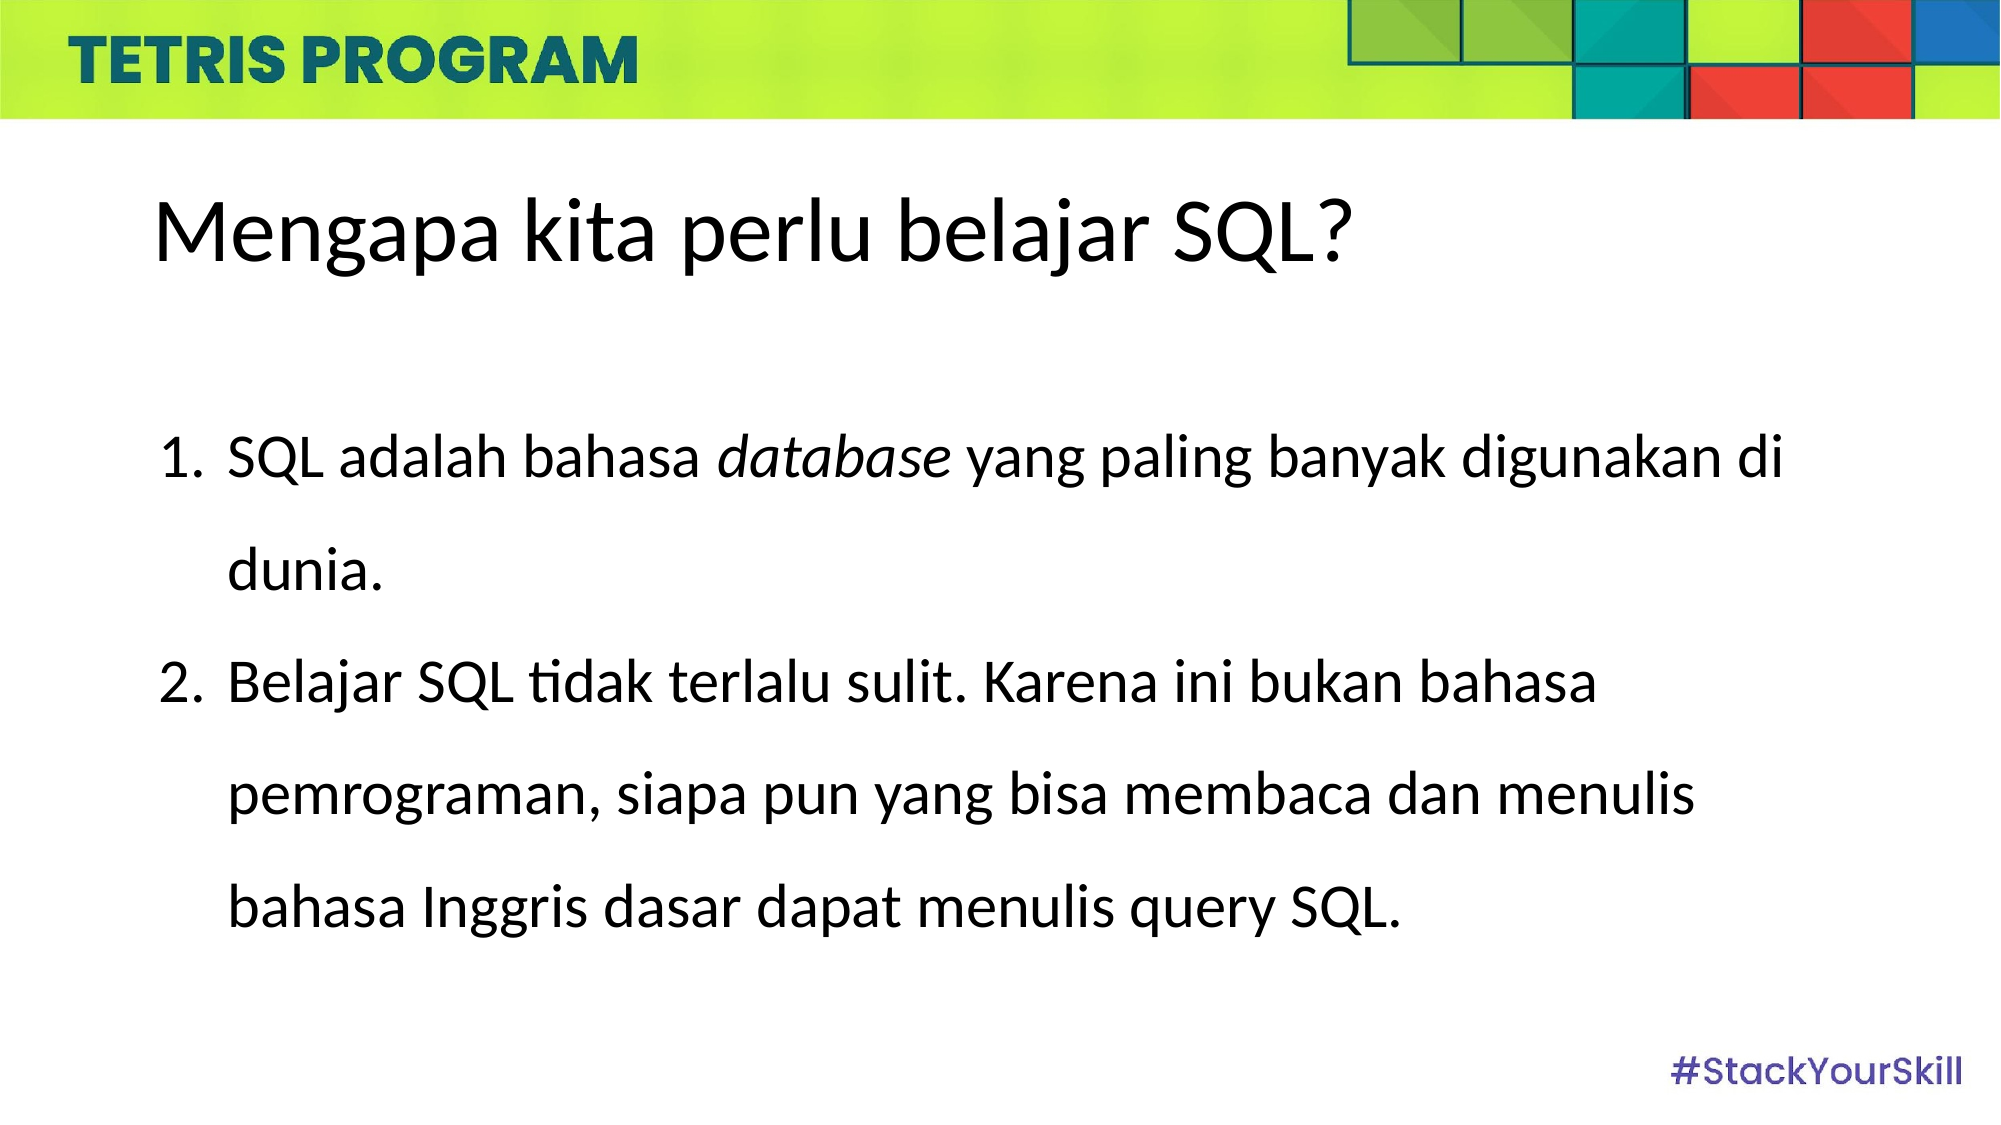

# Mengapa kita perlu belajar SQL?
SQL adalah bahasa database yang paling banyak digunakan di dunia.
Belajar SQL tidak terlalu sulit. Karena ini bukan bahasa pemrograman, siapa pun yang bisa membaca dan menulis bahasa Inggris dasar dapat menulis query SQL.